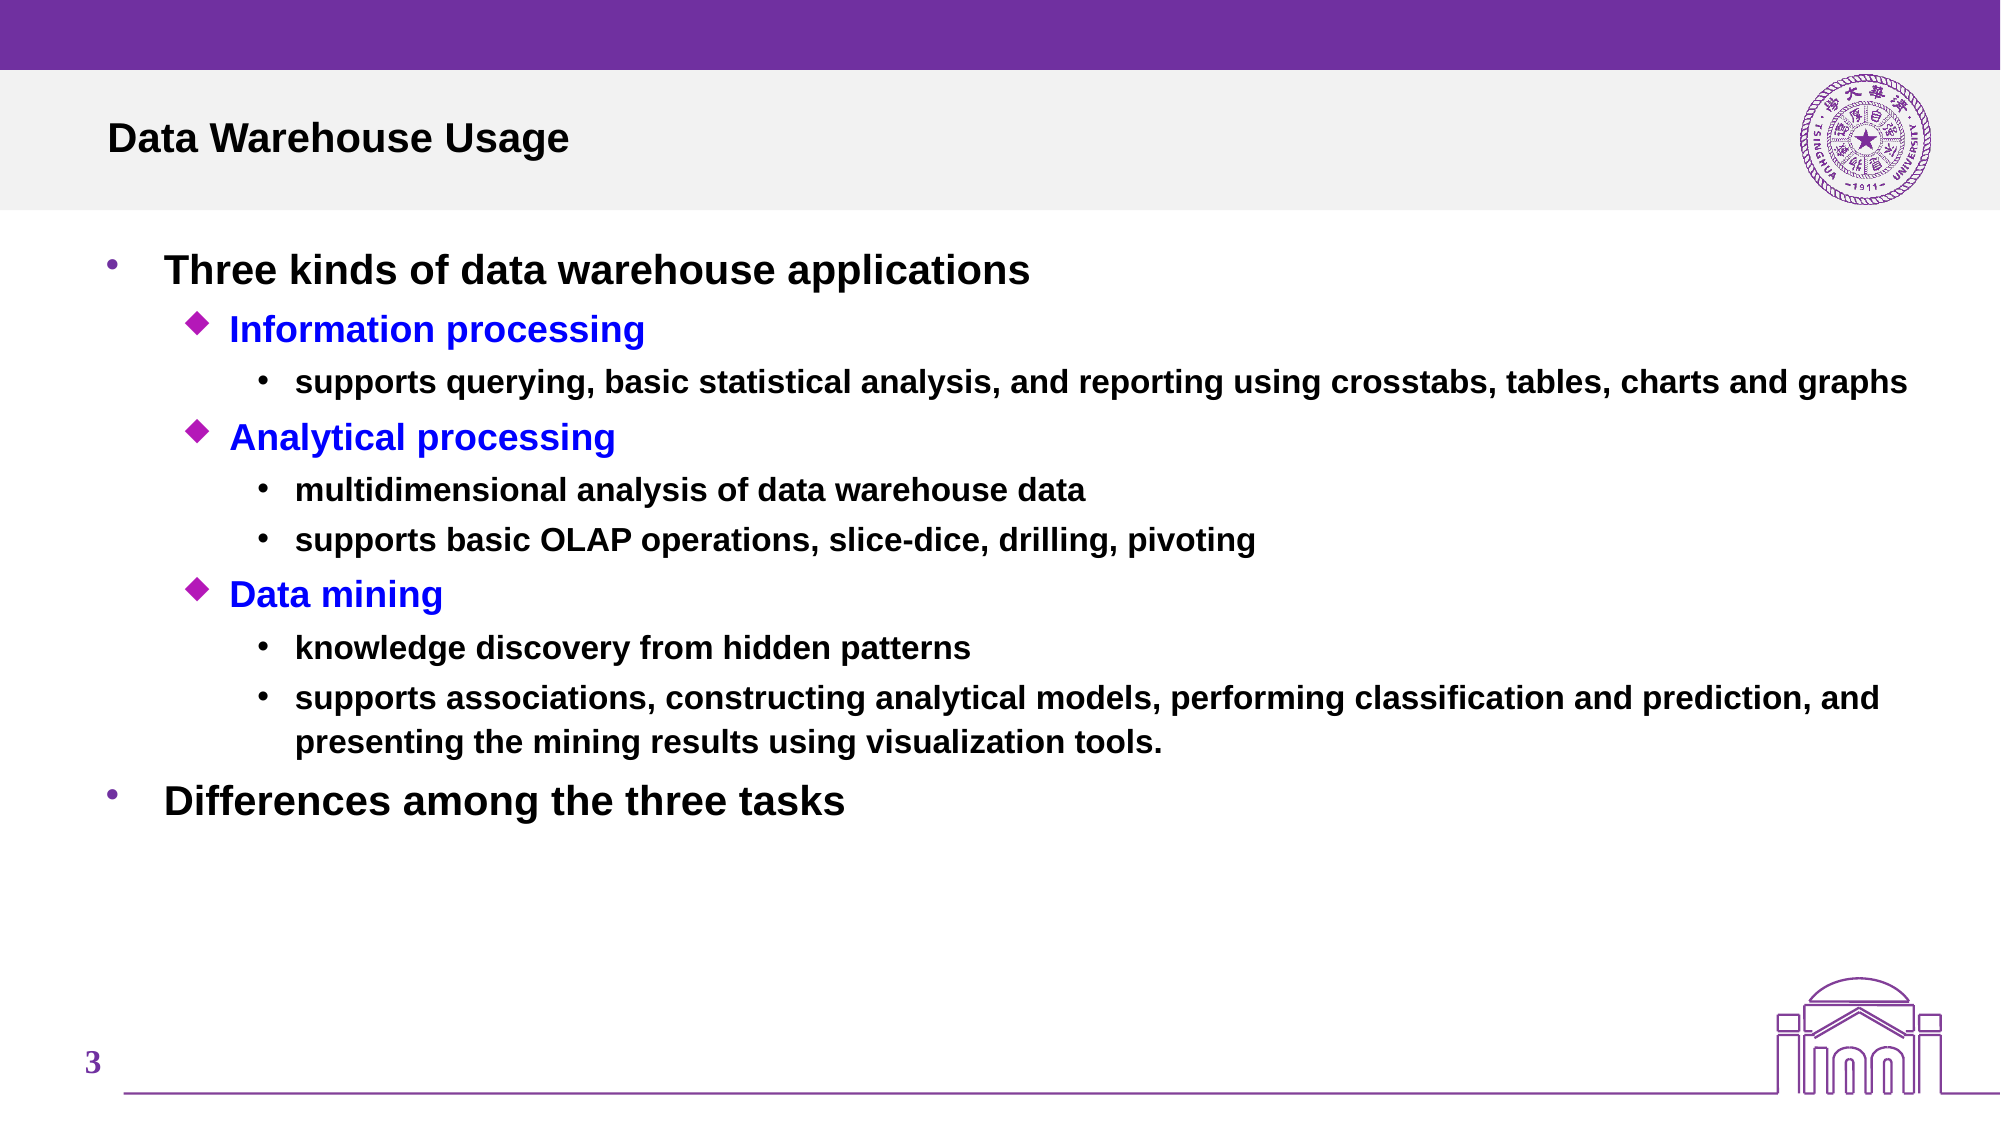

# Data Warehouse Usage
Three kinds of data warehouse applications
Information processing
supports querying, basic statistical analysis, and reporting using crosstabs, tables, charts and graphs
Analytical processing
multidimensional analysis of data warehouse data
supports basic OLAP operations, slice-dice, drilling, pivoting
Data mining
knowledge discovery from hidden patterns
supports associations, constructing analytical models, performing classification and prediction, and presenting the mining results using visualization tools.
Differences among the three tasks